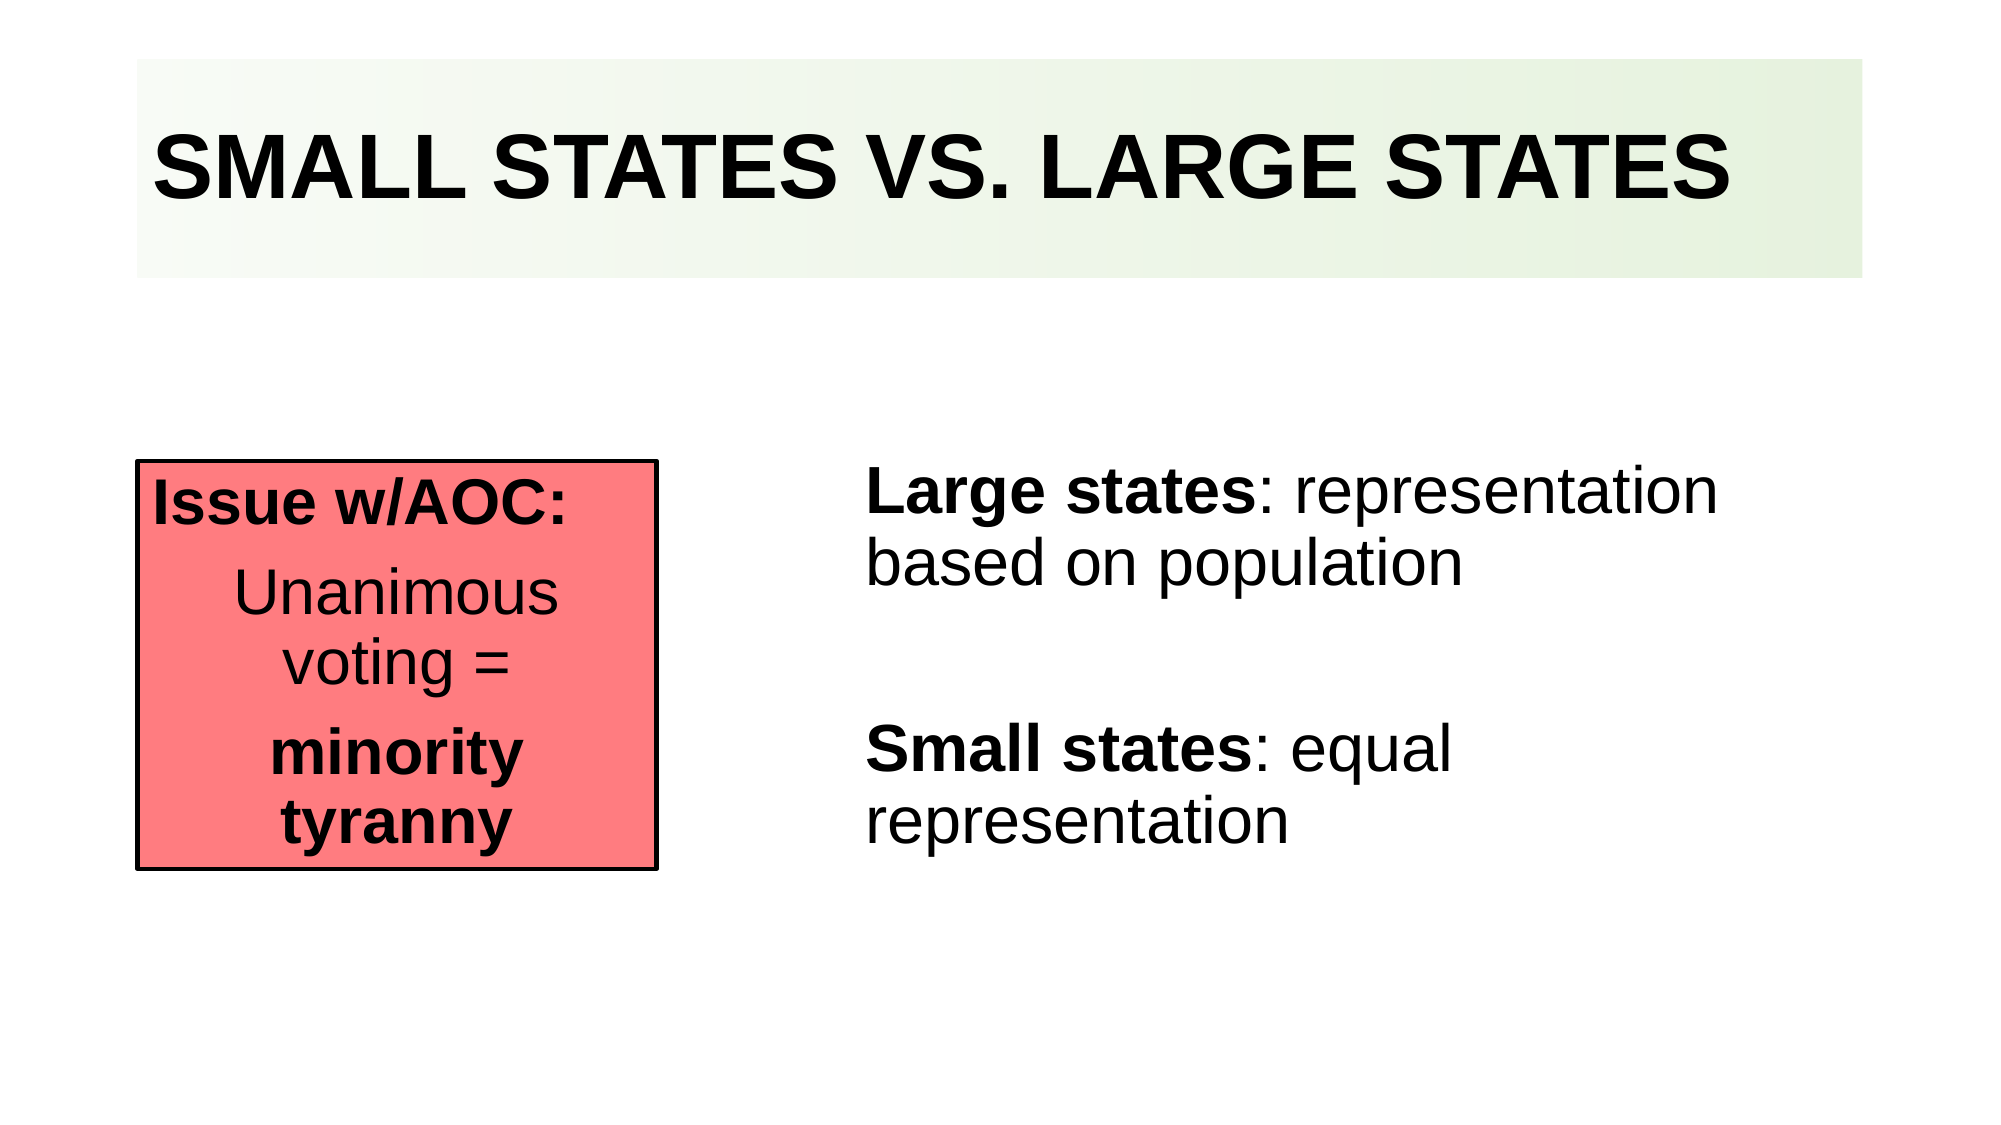

# Small states vs. Large States
Large states: representation based on population

Small states: equal representation
Issue w/AOC:
Unanimous voting =
minority tyranny